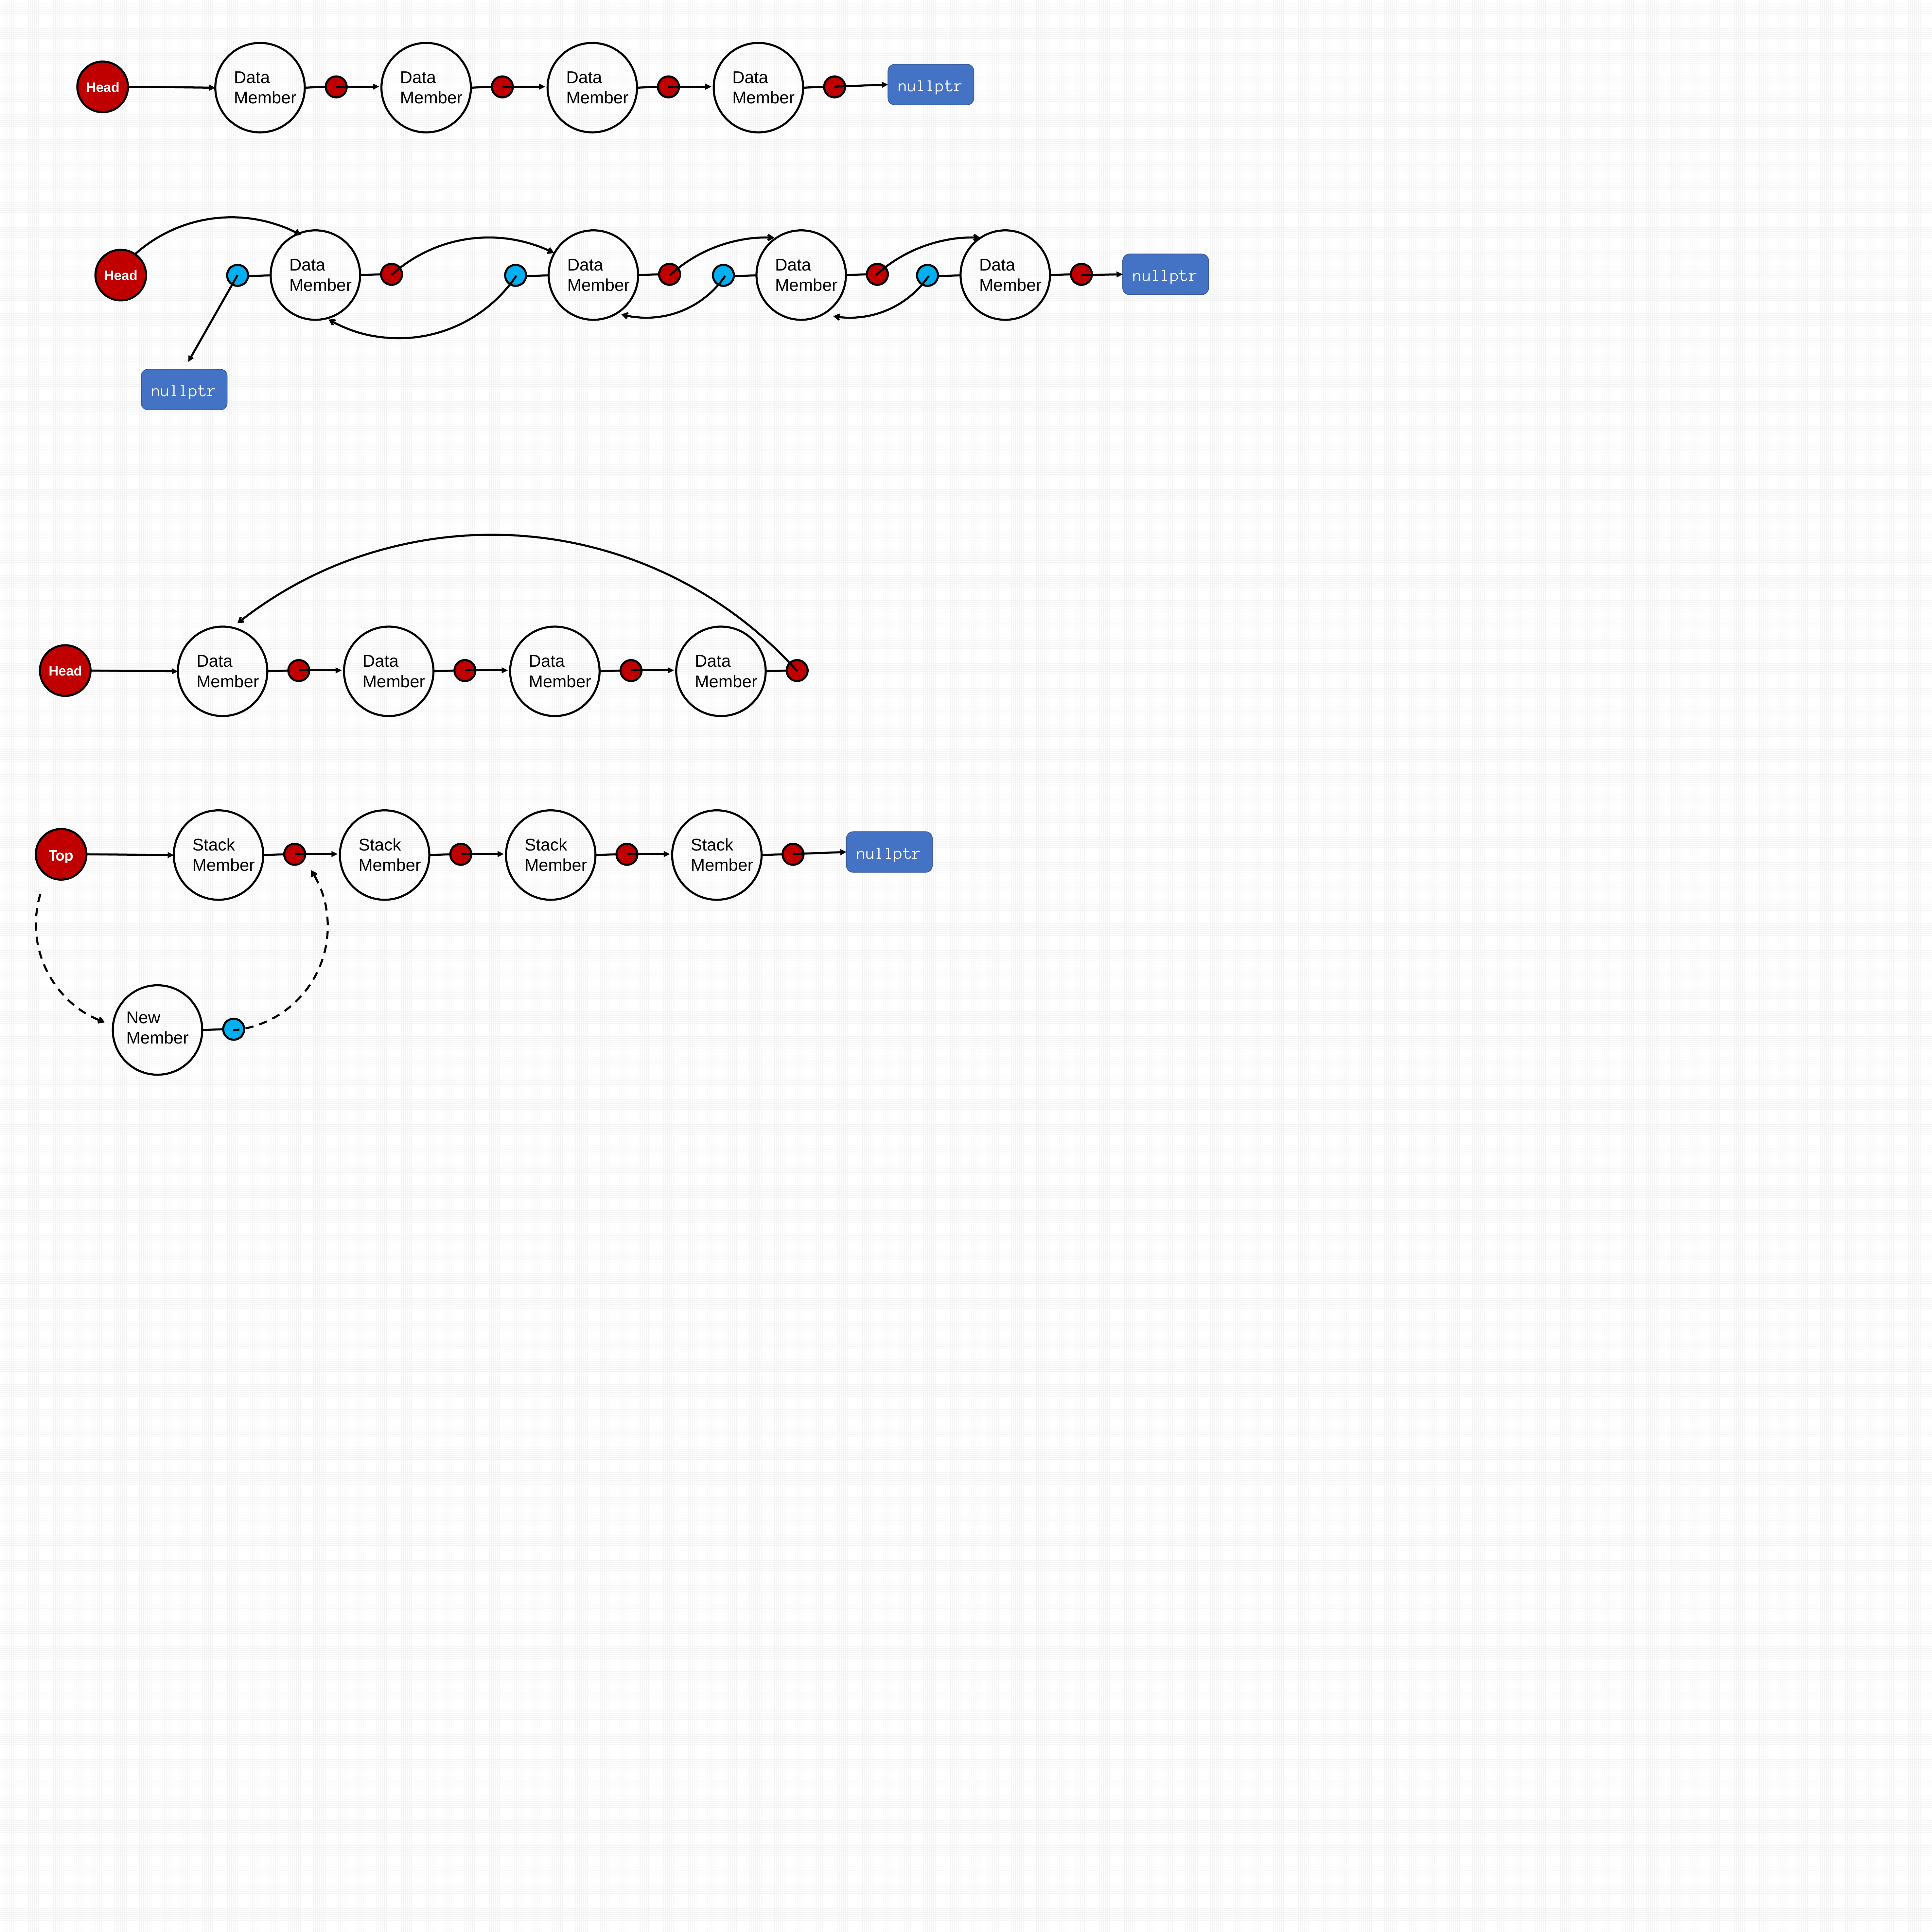

Data
Member
Data
Member
Data
Member
Data
Member
nullptr
Head

Data
Member

Data
Member

Data
Member

Head
Data
Member
nullptr

nullptr

Data
Member
Data
Member
Data
Member
Data
Member
Head

Top
Stack
Member
Stack
Member
Stack
Member
Stack
Member
nullptr

New
Member